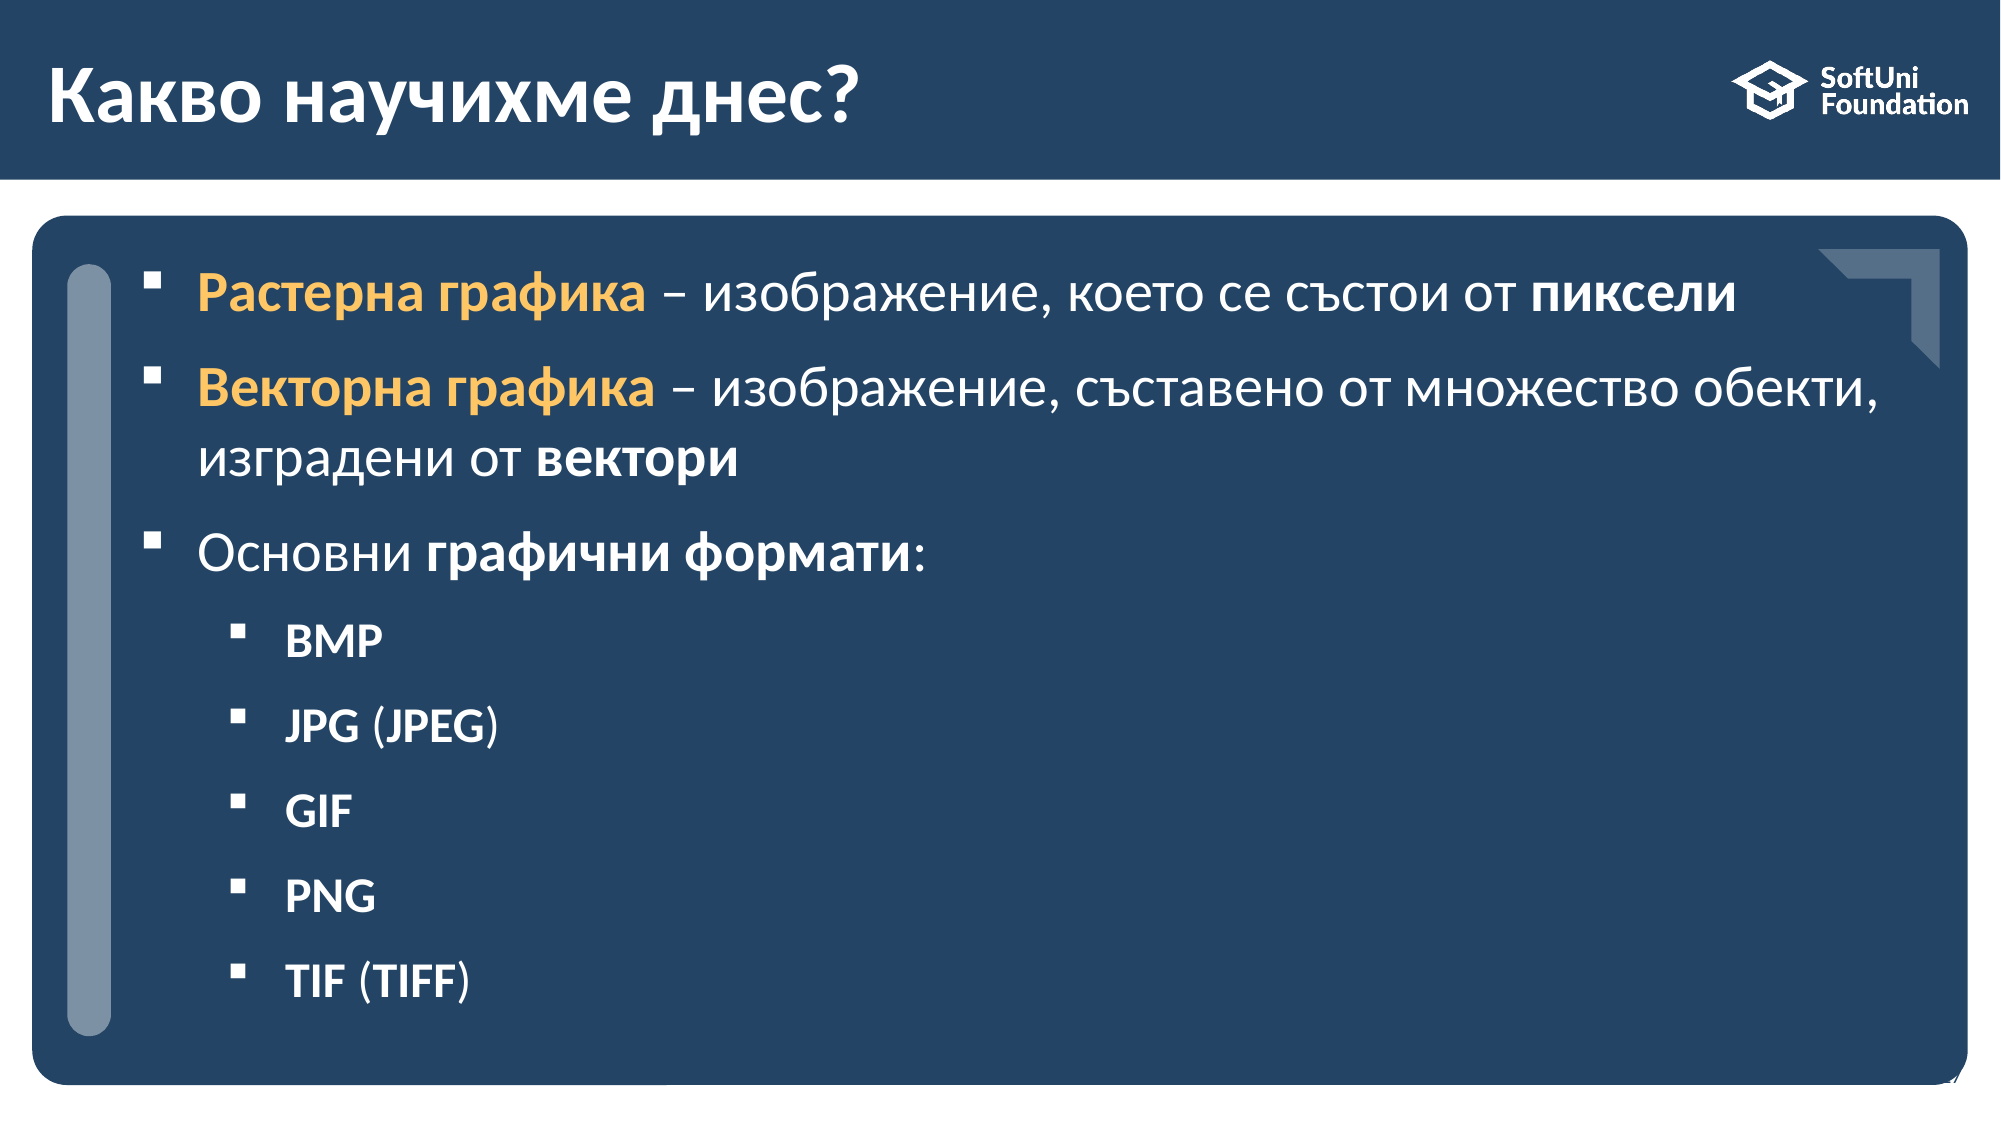

# Какво научихме днес?

Растерна графика – изображение, което се състои от пиксели
Векторна графика – изображение, съставено от множество обекти, изградени от вектори
Основни графични формати:
BMP
JPG (JPEG)
GIF
PNG
TIF (TIFF)
…
…
…

27